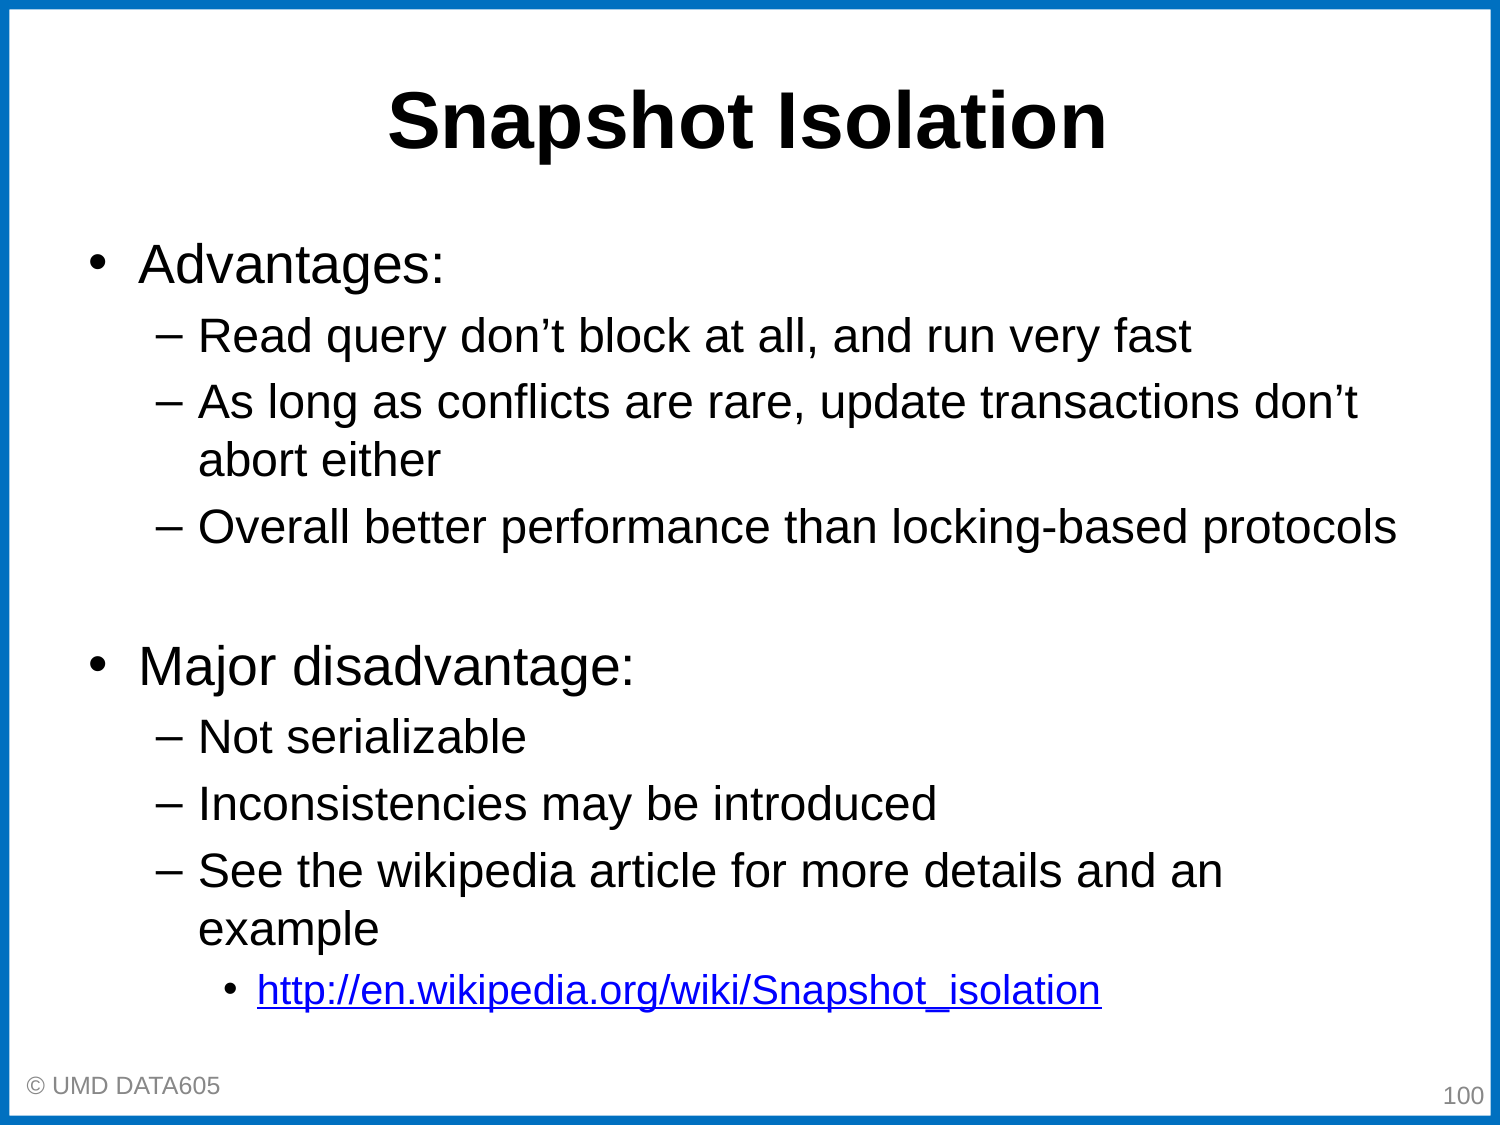

# Snapshot Isolation
Advantages:
Read query don’t block at all, and run very fast
As long as conflicts are rare, update transactions don’t abort either
Overall better performance than locking-based protocols

Major disadvantage:
Not serializable
Inconsistencies may be introduced
See the wikipedia article for more details and an example
http://en.wikipedia.org/wiki/Snapshot_isolation
100